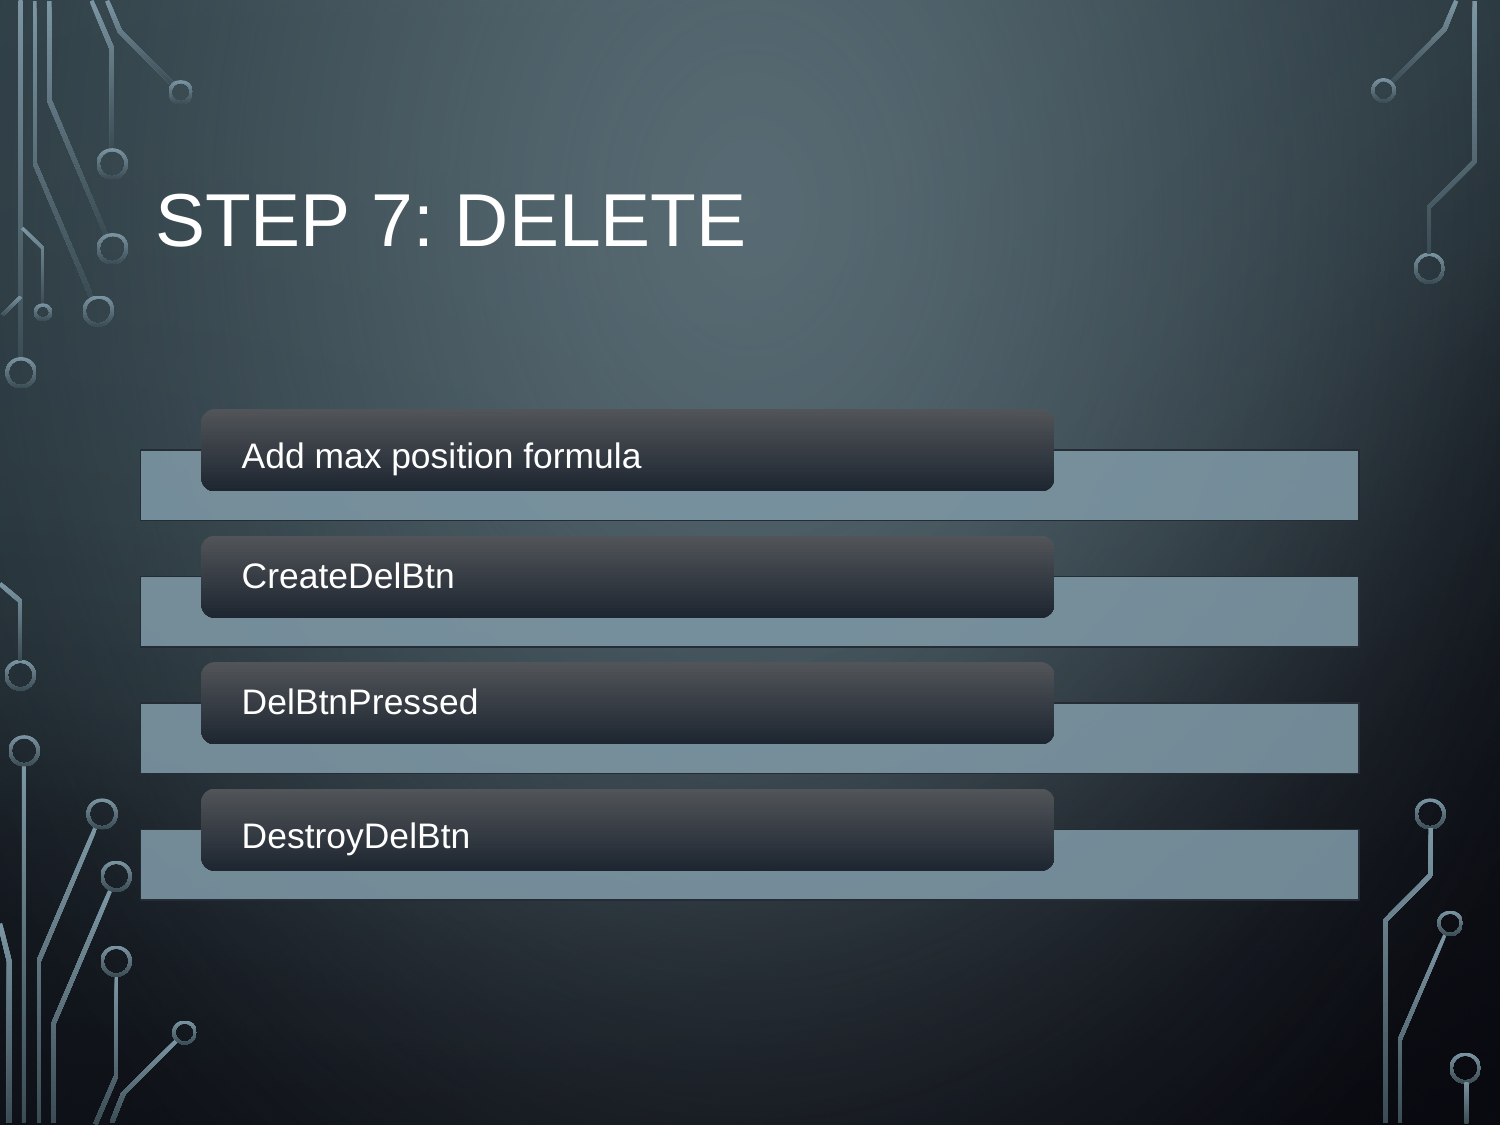

# sTEP 7: Delete
Add max position formula
CreateDelBtn
DelBtnPressed
DestroyDelBtn